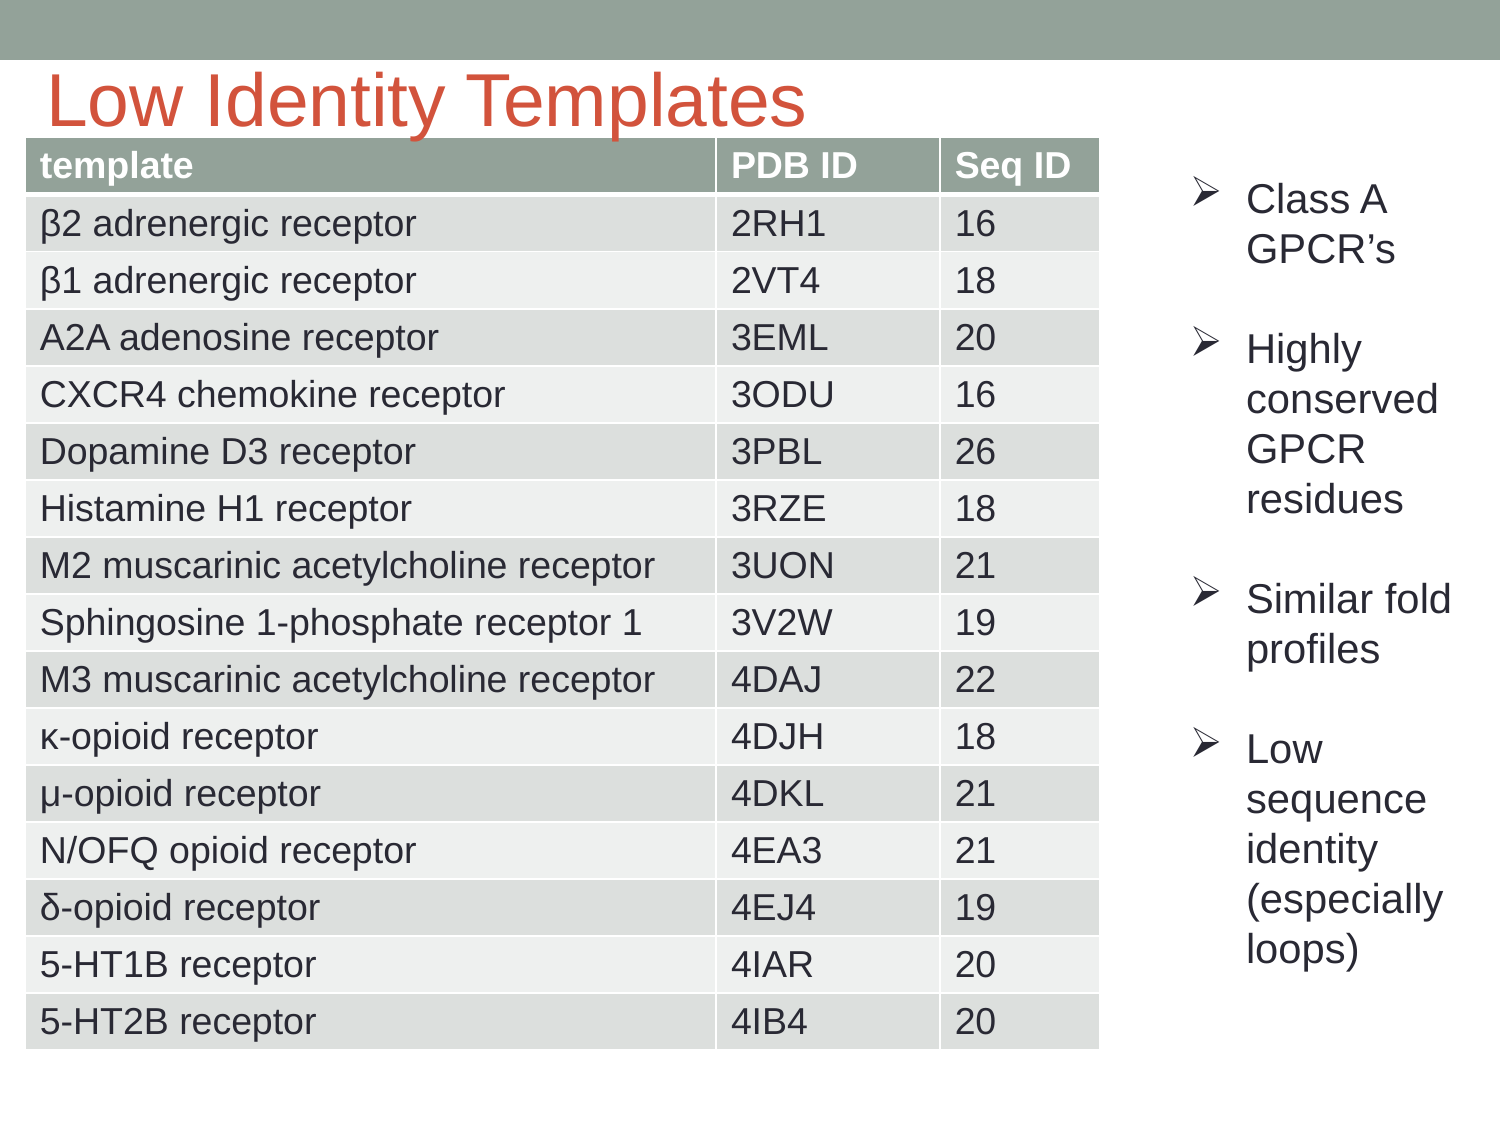

Low Identity Templates
| template | PDB ID | Seq ID |
| --- | --- | --- |
| β2 adrenergic receptor | 2RH1 | 16 |
| β1 adrenergic receptor | 2VT4 | 18 |
| A2A adenosine receptor | 3EML | 20 |
| CXCR4 chemokine receptor | 3ODU | 16 |
| Dopamine D3 receptor | 3PBL | 26 |
| Histamine H1 receptor | 3RZE | 18 |
| M2 muscarinic acetylcholine receptor | 3UON | 21 |
| Sphingosine 1-phosphate receptor 1 | 3V2W | 19 |
| M3 muscarinic acetylcholine receptor | 4DAJ | 22 |
| κ-opioid receptor | 4DJH | 18 |
| μ-opioid receptor | 4DKL | 21 |
| N/OFQ opioid receptor | 4EA3 | 21 |
| δ-opioid receptor | 4EJ4 | 19 |
| 5-HT1B receptor | 4IAR | 20 |
| 5-HT2B receptor | 4IB4 | 20 |
Class A GPCR’s

Highly conserved GPCR residues

Similar fold profiles

Low sequence identity (especially loops)